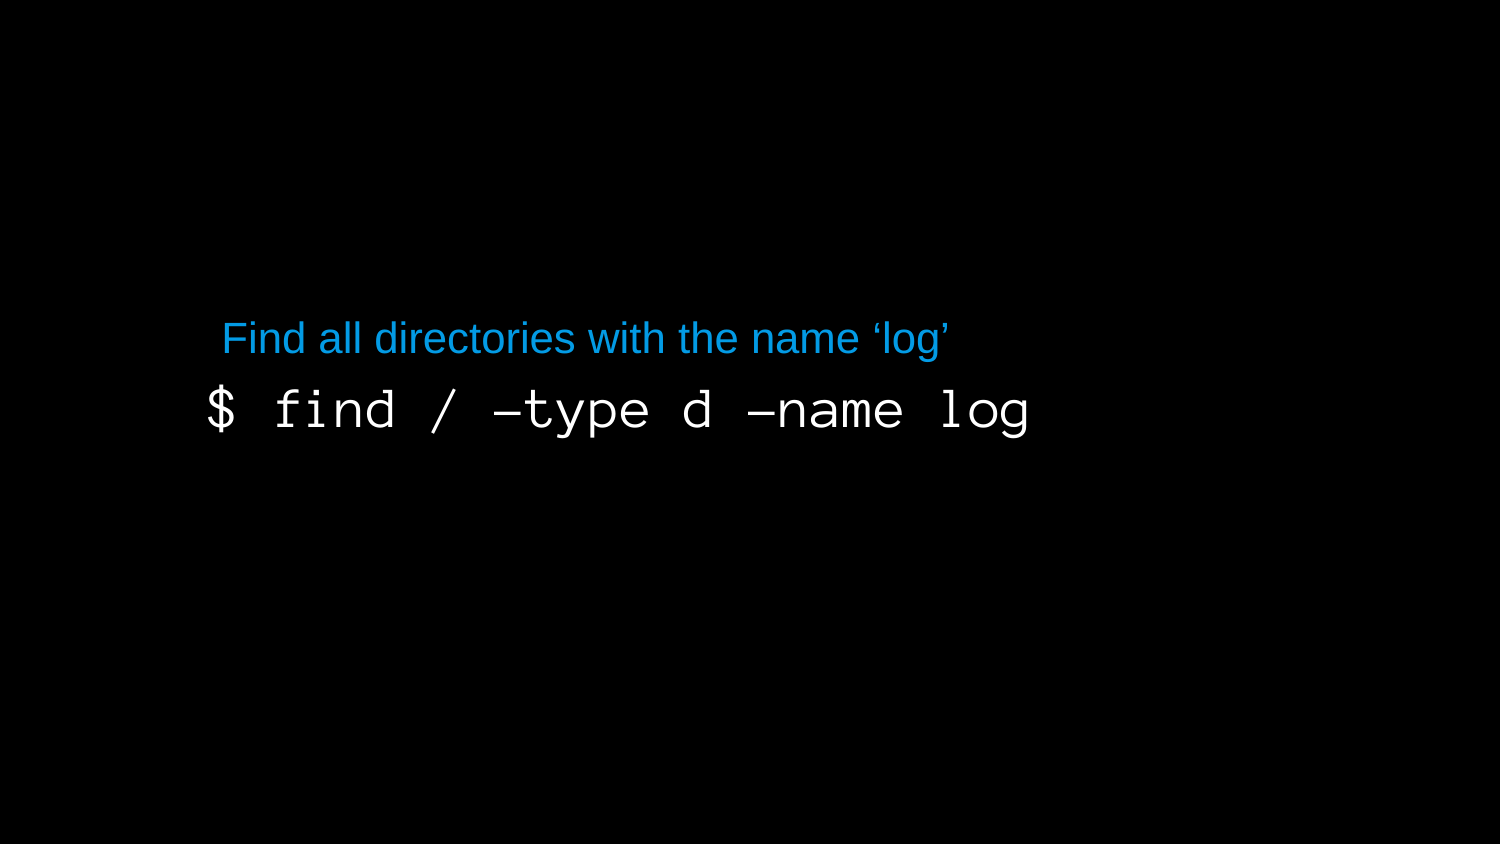

Find all directories with the name ‘log’
# $ find / -type d -name log